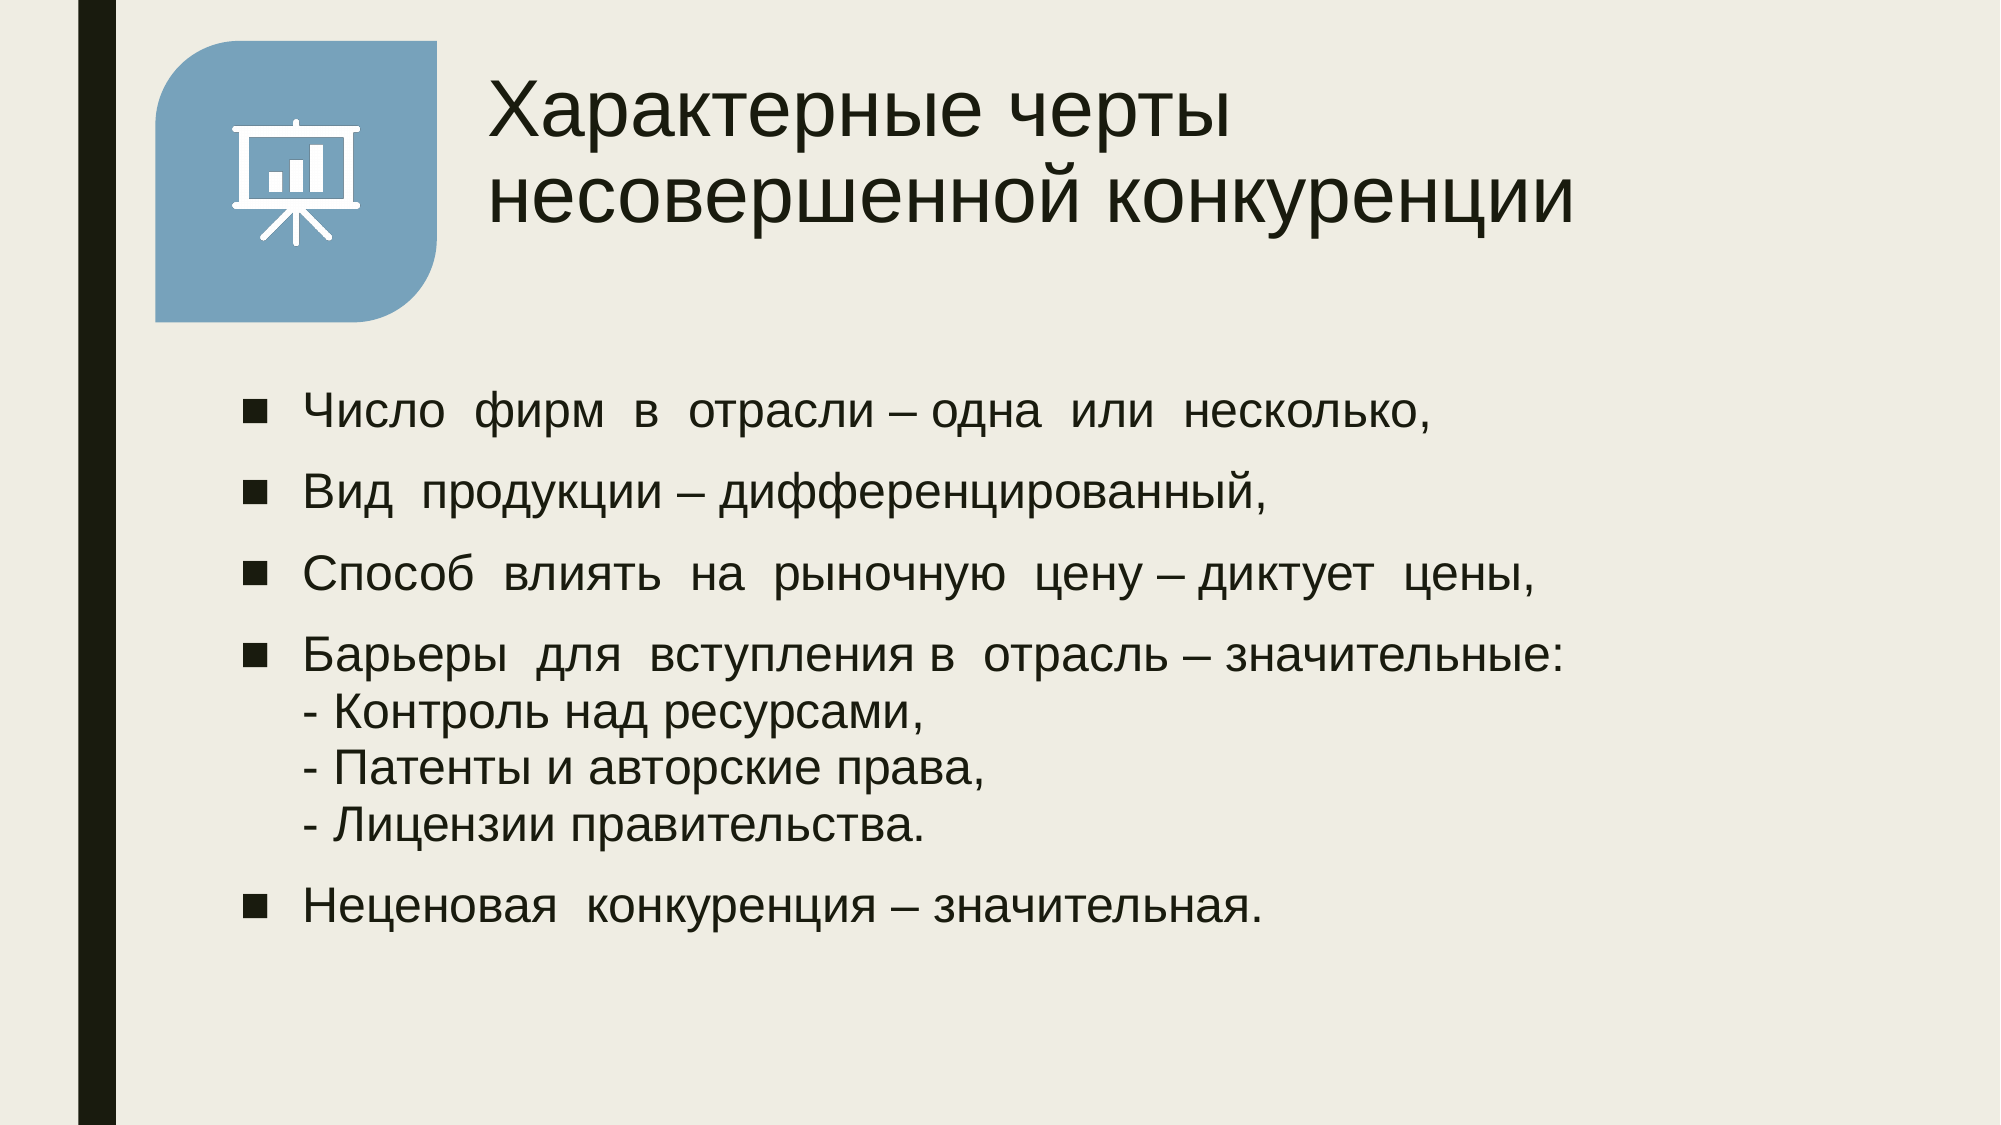

# Характерные черты несовершенной конкуренции

Число  фирм  в  отрасли – одна  или  несколько,
Вид  продукции – дифференцированный,
Способ  влиять  на  рыночную  цену – диктует  цены,
Барьеры  для  вступления в  отрасль – значительные:
- Контроль над ресурсами,
- Патенты и авторские права,
- Лицензии правительства.
Неценовая  конкуренция – значительная.